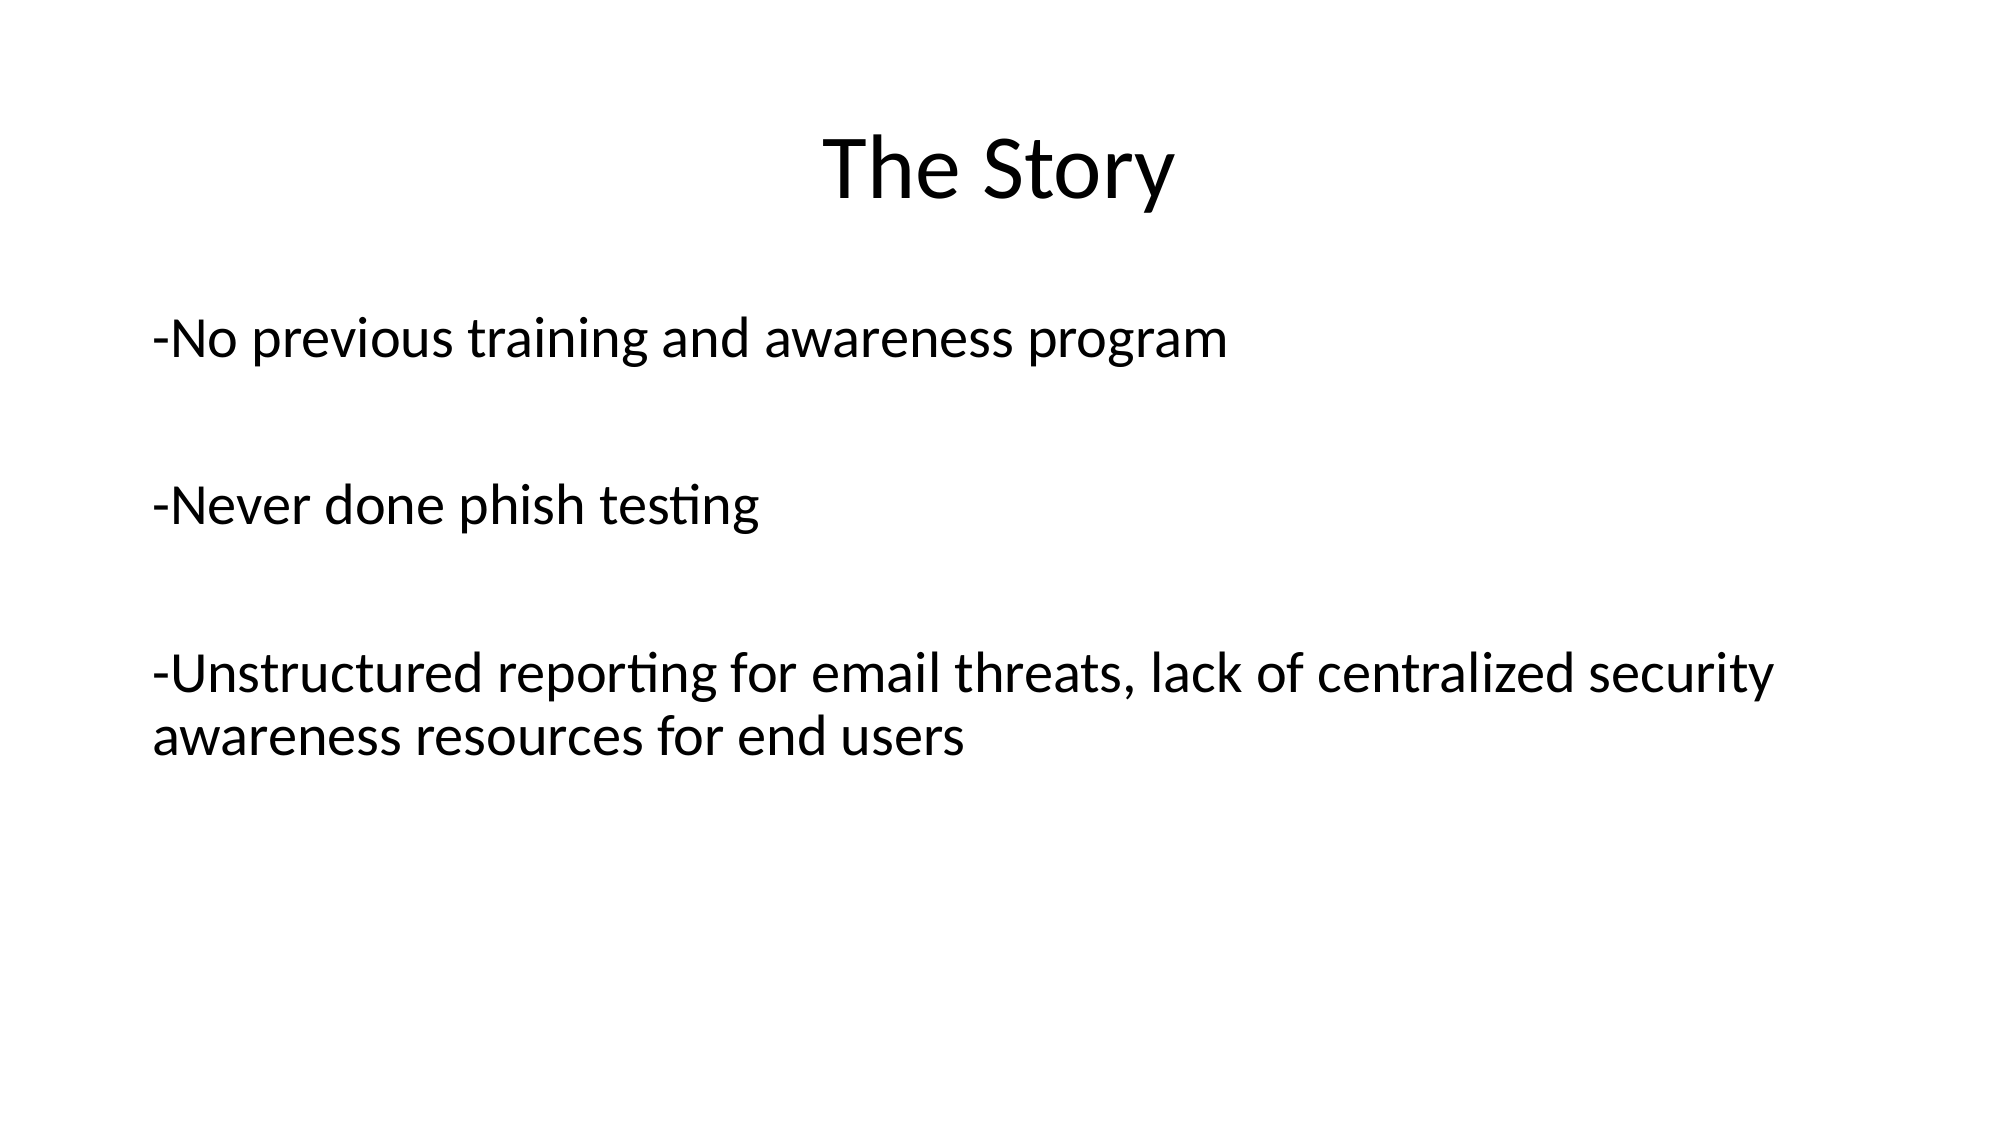

# The Story
-No previous training and awareness program

-Never done phish testing

-Unstructured reporting for email threats, lack of centralized security awareness resources for end users